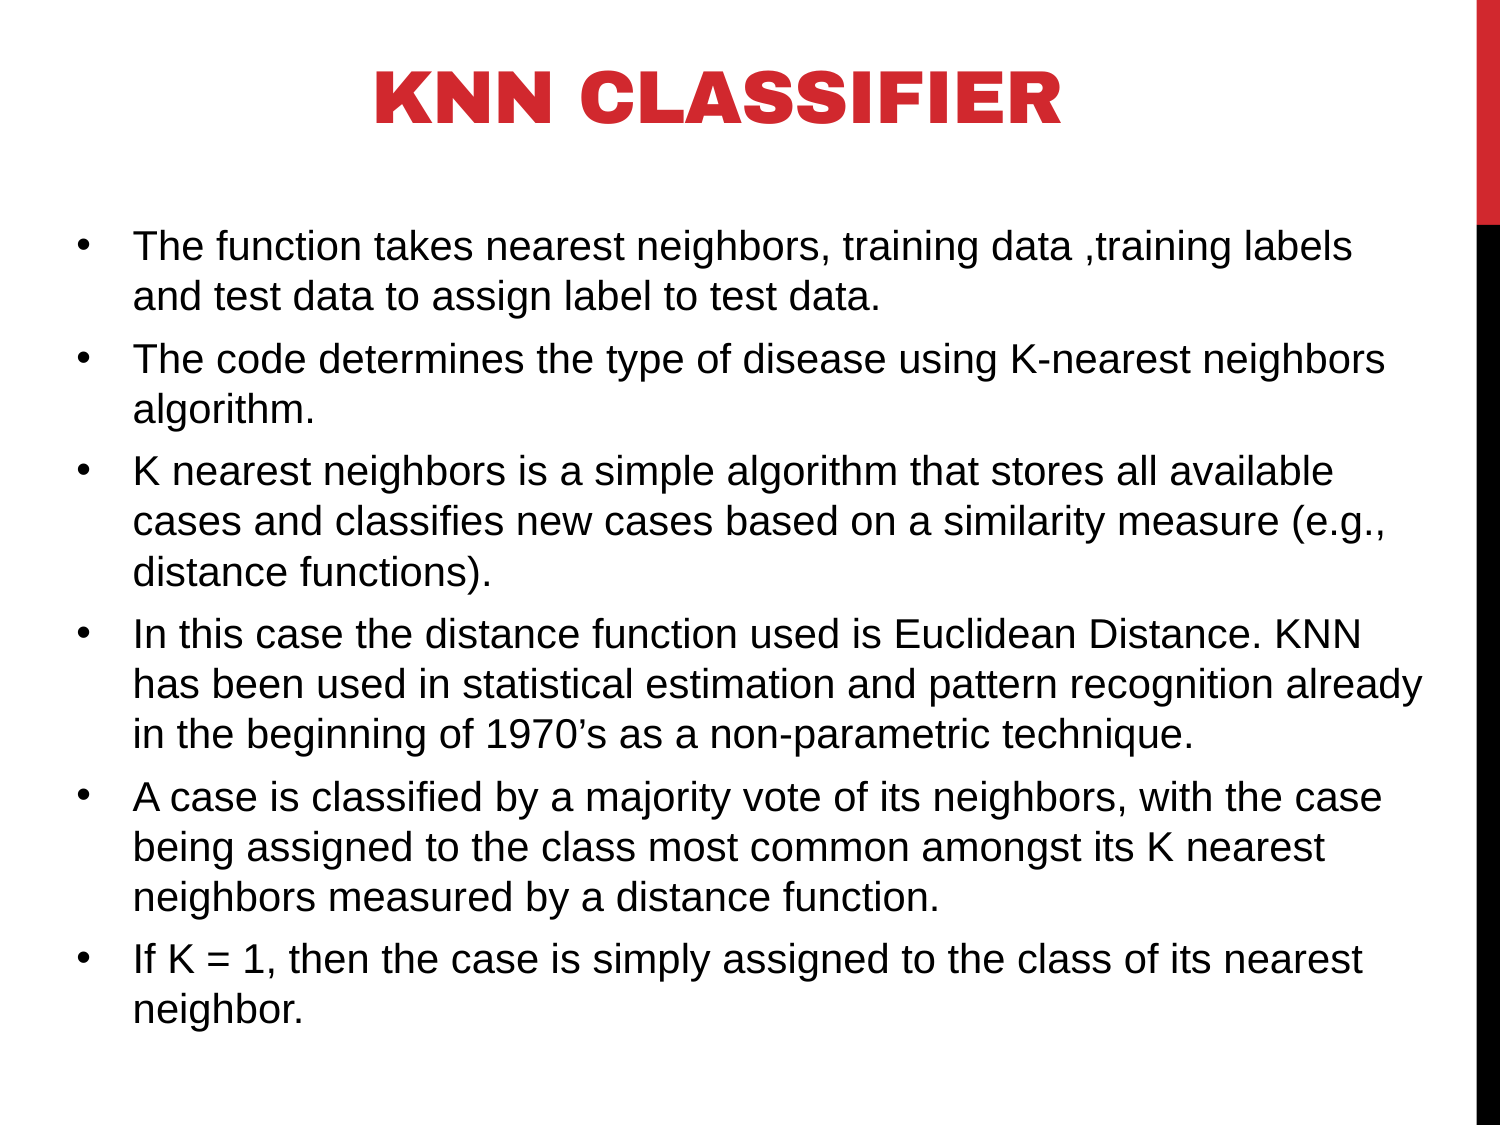

# KNN Classifier

The function takes nearest neighbors, training data ,training labels and test data to assign label to test data.
The code determines the type of disease using K-nearest neighbors algorithm.
K nearest neighbors is a simple algorithm that stores all available cases and classifies new cases based on a similarity measure (e.g., distance functions).
In this case the distance function used is Euclidean Distance. KNN has been used in statistical estimation and pattern recognition already in the beginning of 1970’s as a non-parametric technique.
A case is classified by a majority vote of its neighbors, with the case being assigned to the class most common amongst its K nearest neighbors measured by a distance function.
If K = 1, then the case is simply assigned to the class of its nearest neighbor.